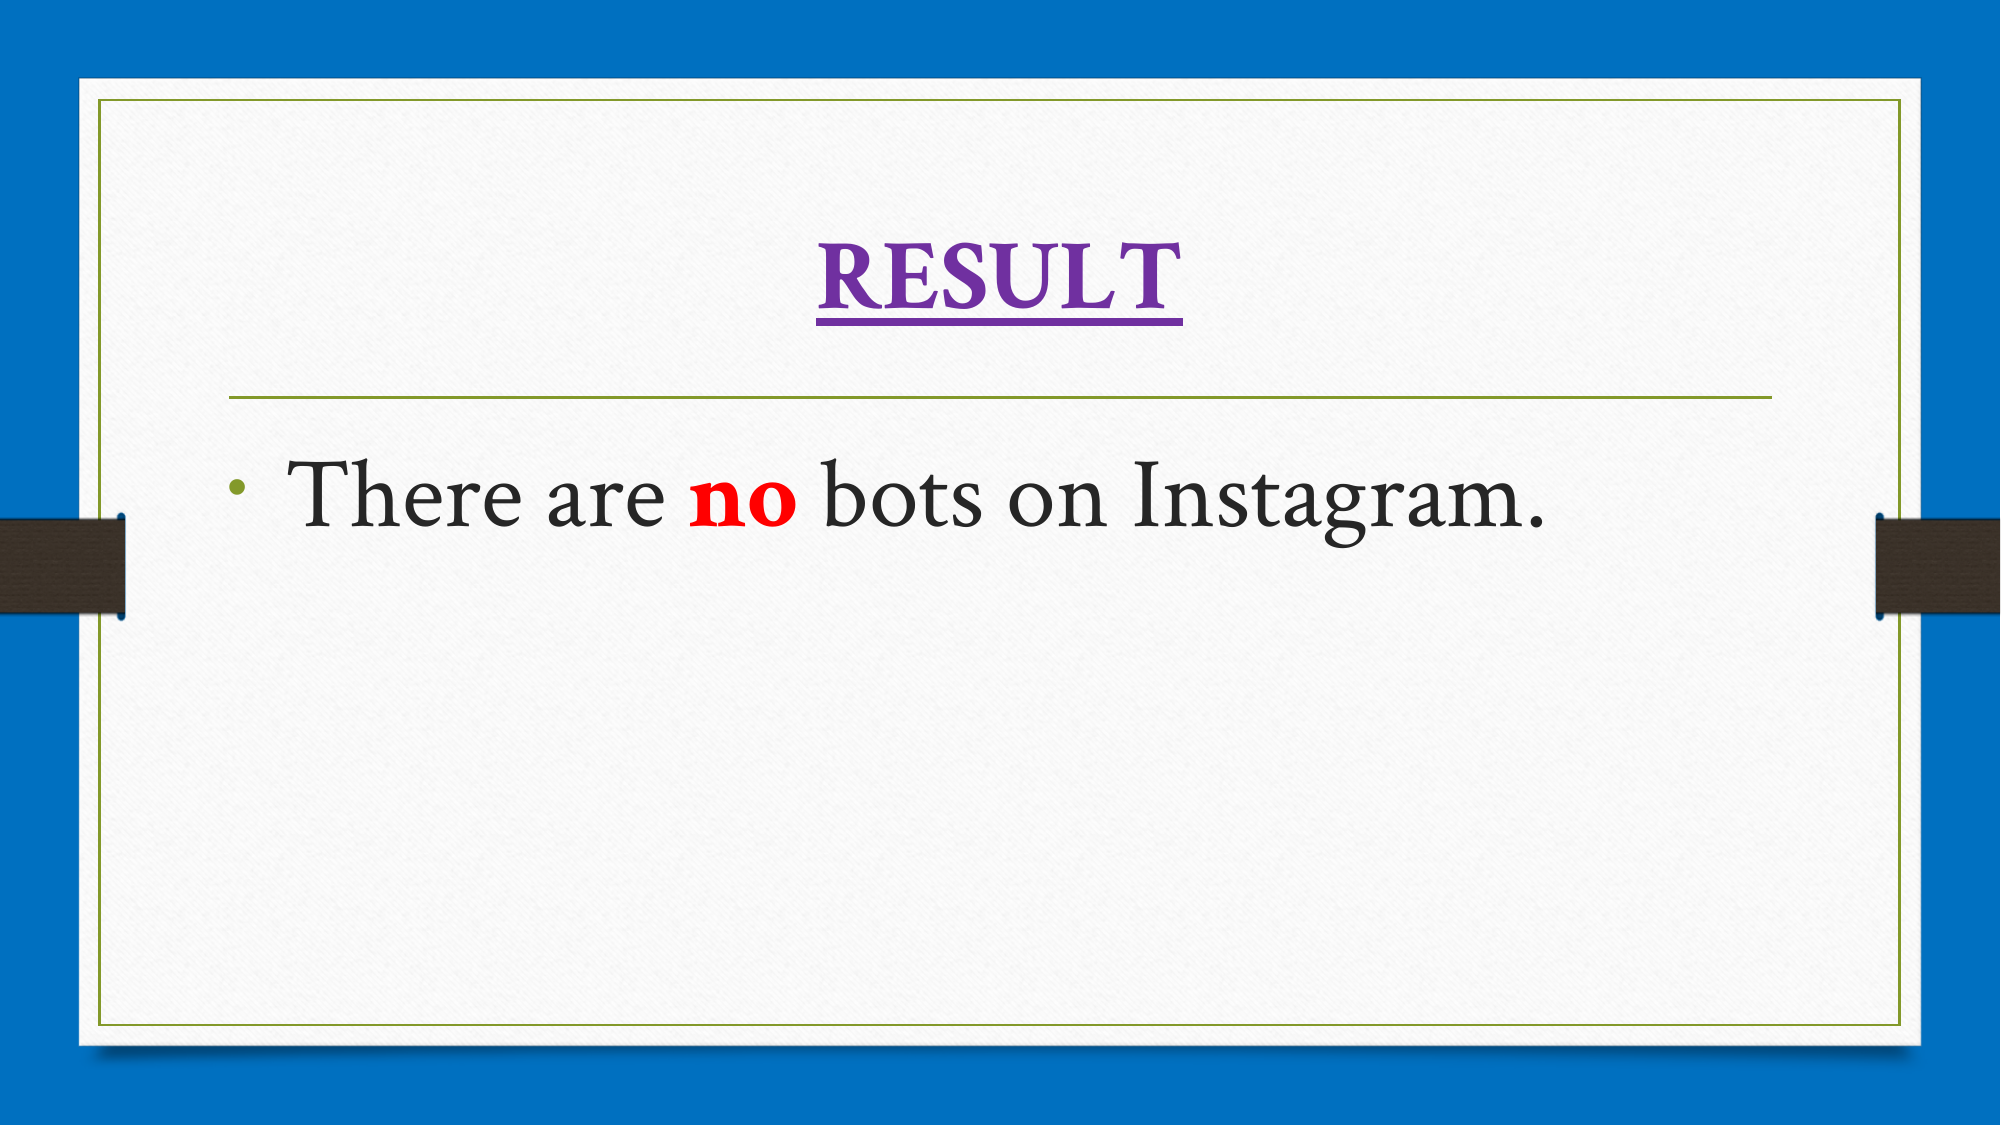

# RESULT
 There are no bots on Instagram.